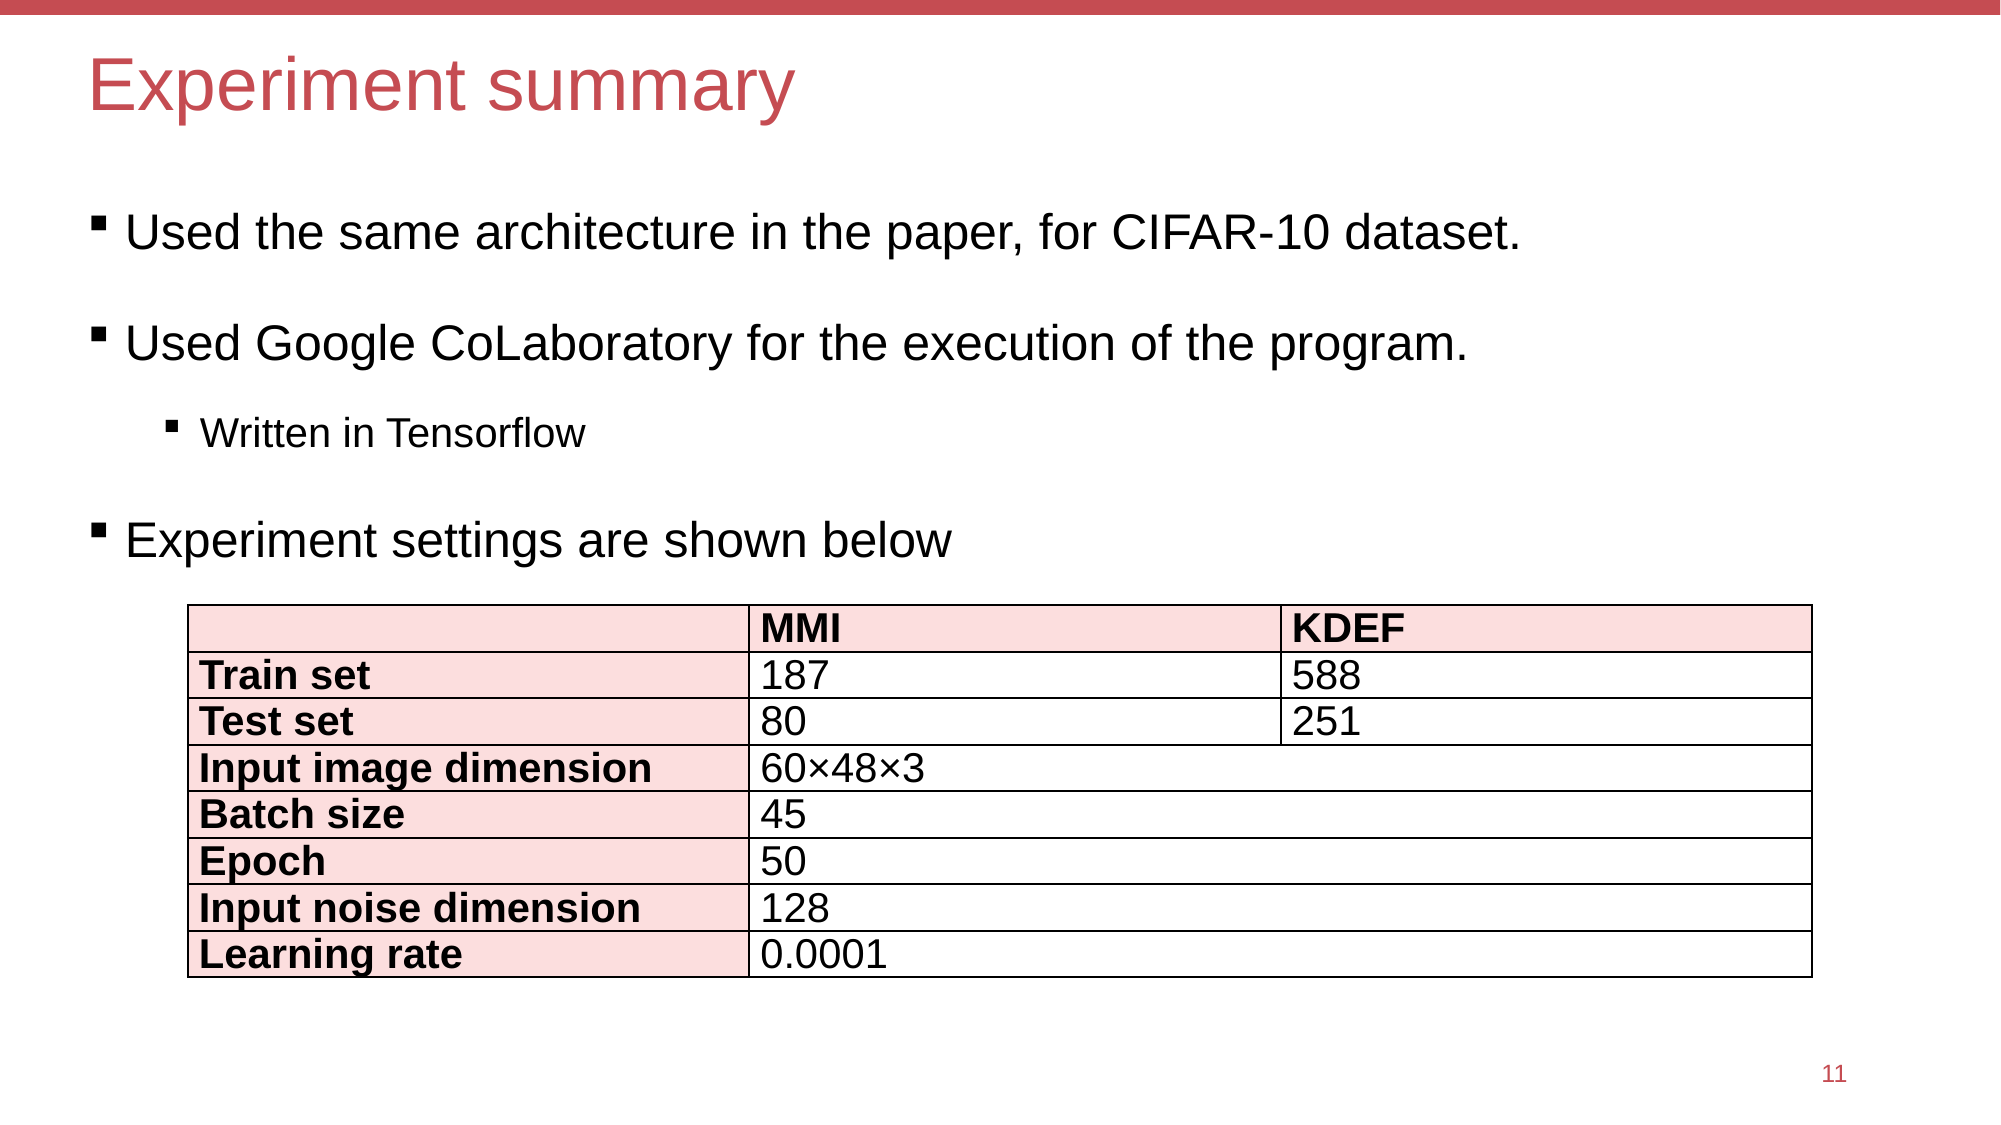

# Experiment summary
Used the same architecture in the paper, for CIFAR-10 dataset.
Used Google CoLaboratory for the execution of the program.
Written in Tensorflow
Experiment settings are shown below
|  | MMI | KDEF |
| --- | --- | --- |
| Train set | 187 | 588 |
| Test set | 80 | 251 |
| Input image dimension | 60×48×3 |  |
| Batch size | 45 |  |
| Epoch | 50 |  |
| Input noise dimension | 128 |  |
| Learning rate | 0.0001 |  |
11